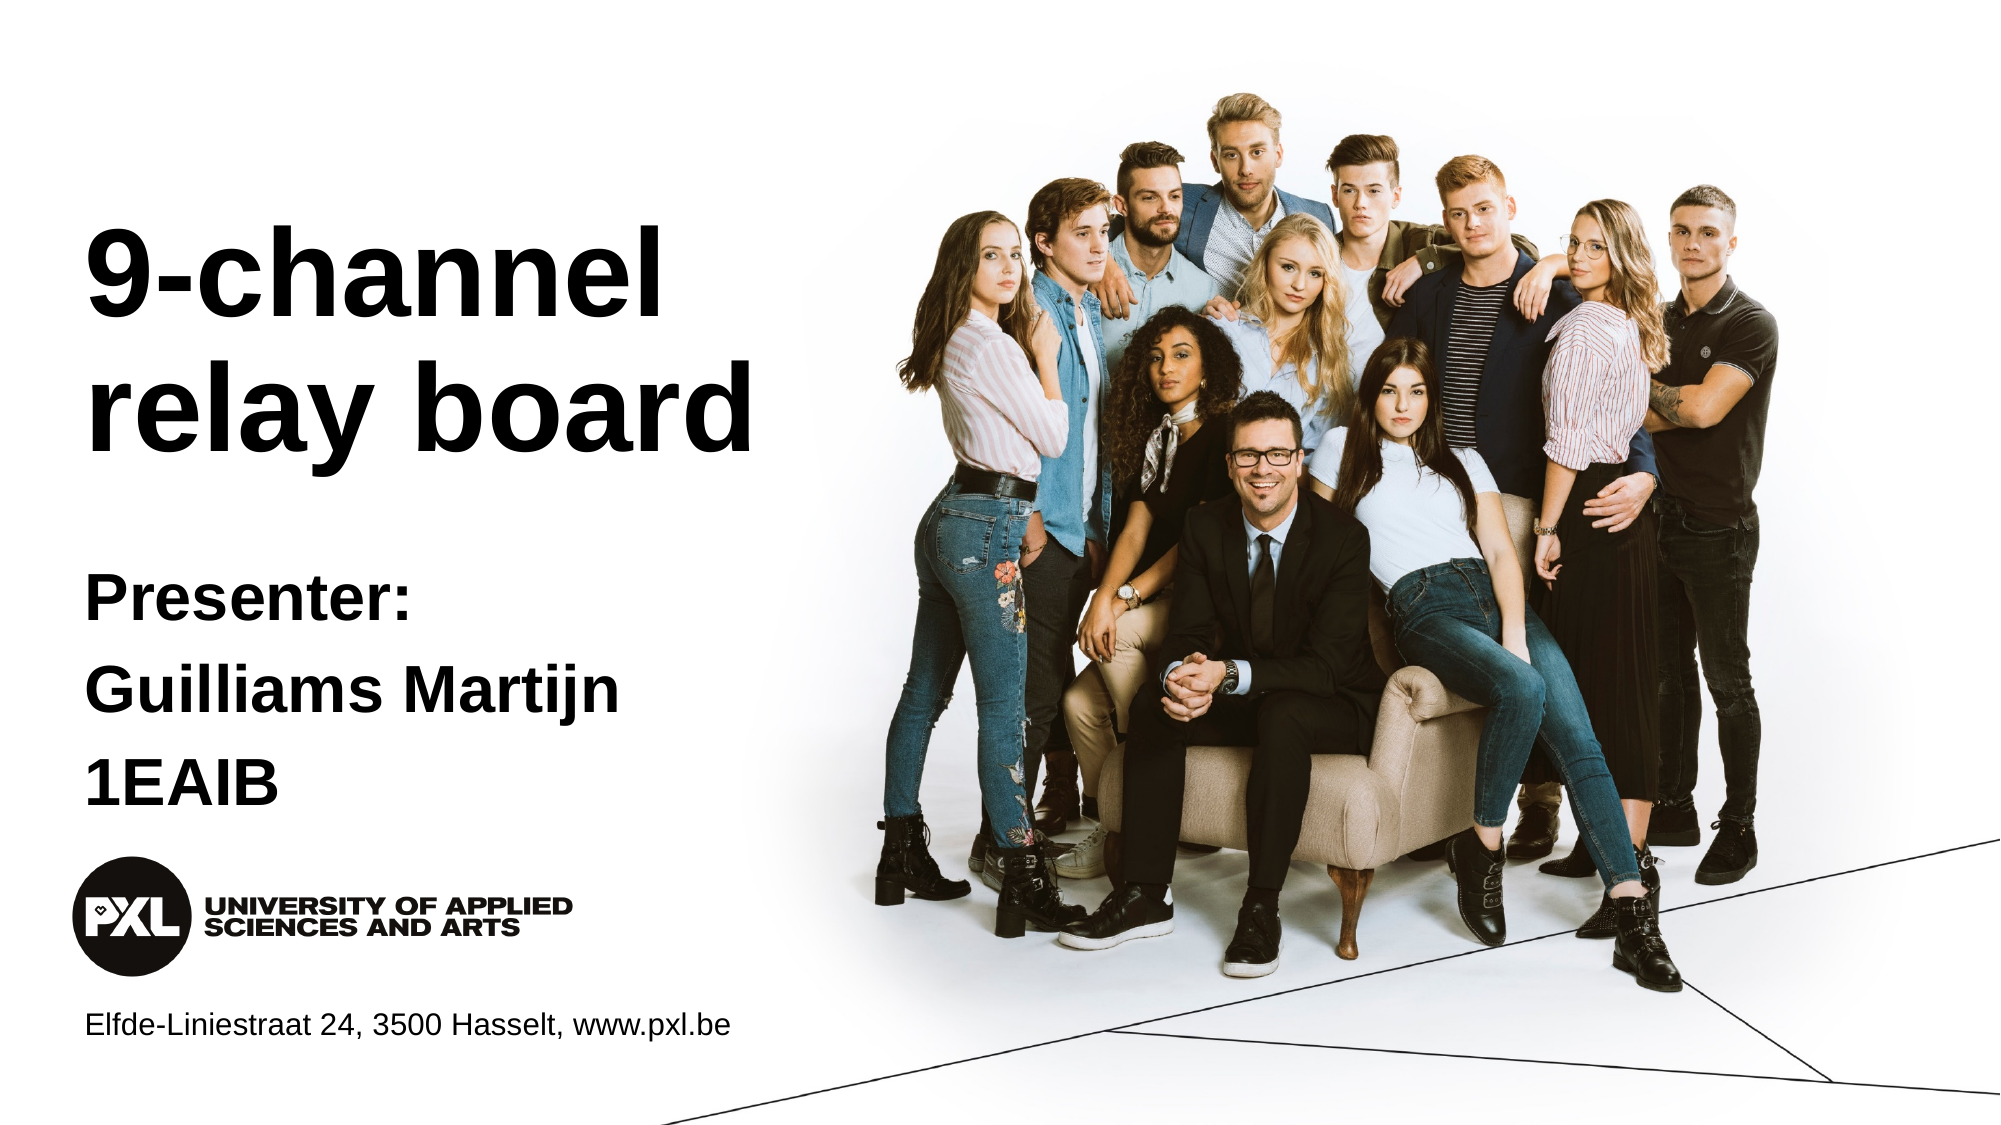

# 9-channel relay board
Presenter:
Guilliams Martijn
1EAIB